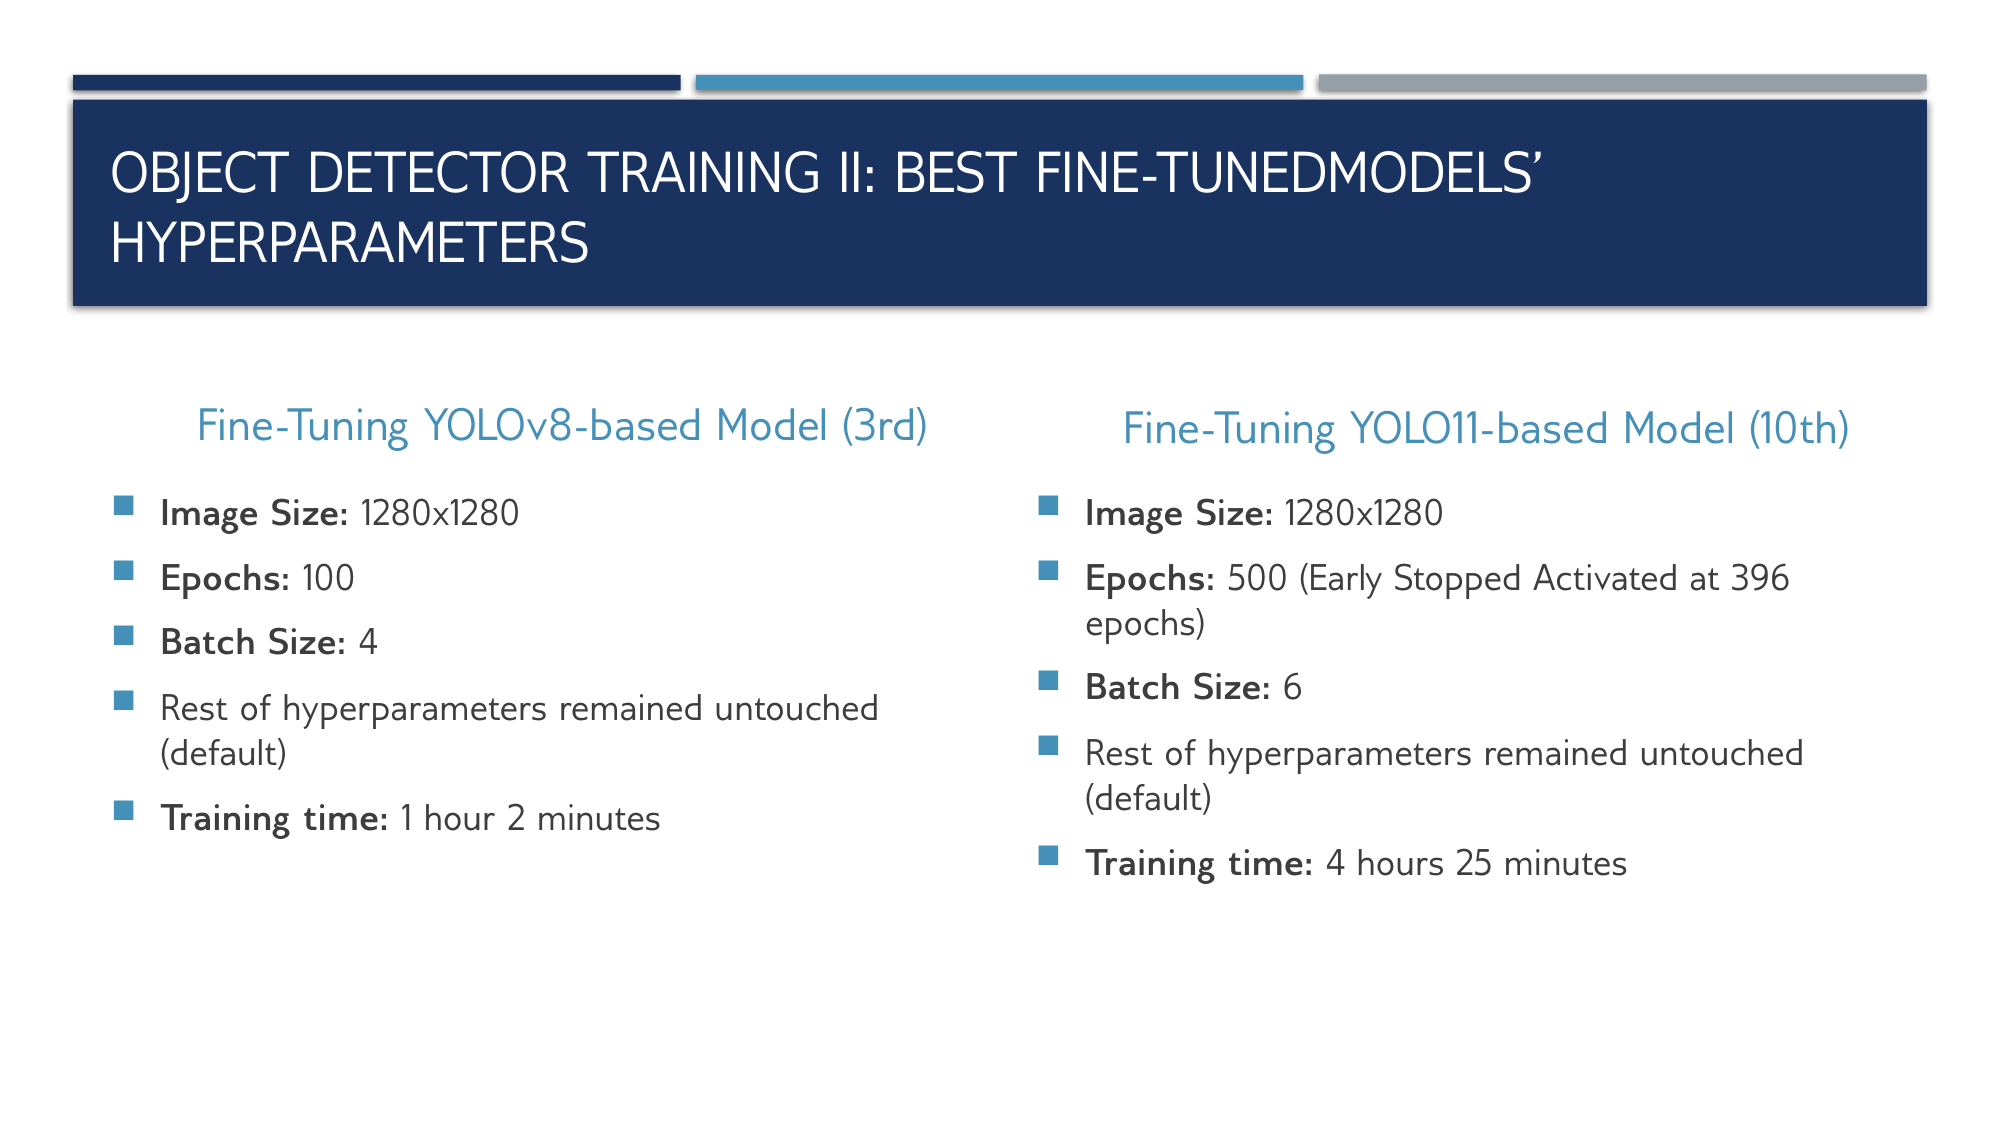

# Object detector training ii: best fine-tunedmodels’ hyperparameters
Fine-Tuning YOLOv8-based Model (3rd)
Fine-Tuning YOLO11-based Model (10th)
Image Size: 1280x1280
Epochs: 100
Batch Size: 4
Rest of hyperparameters remained untouched (default)
Training time: 1 hour 2 minutes

Image Size: 1280x1280
Epochs: 500 (Early Stopped Activated at 396 epochs)
Batch Size: 6
Rest of hyperparameters remained untouched (default)
Training time: 4 hours 25 minutes